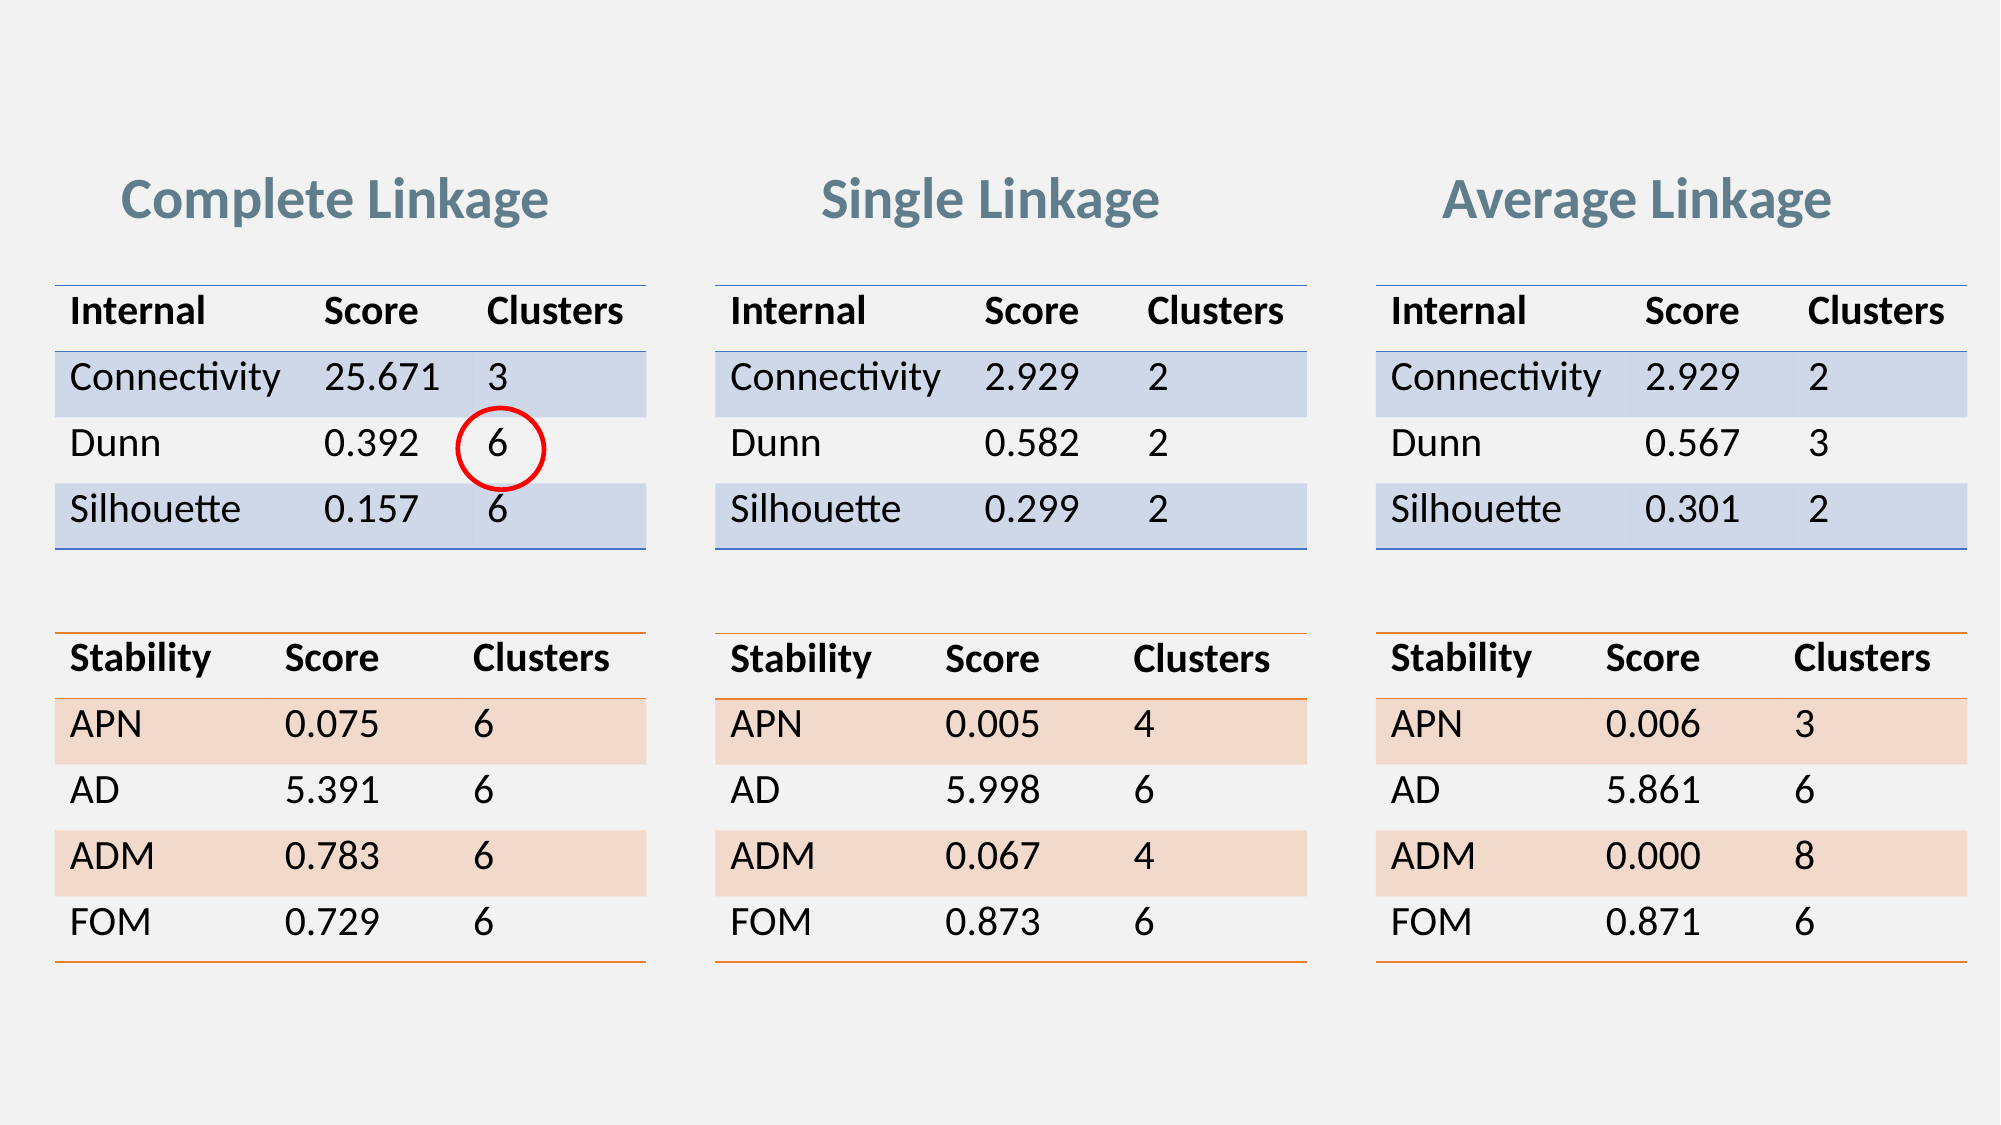

Complete Linkage
Single Linkage
Average Linkage
| Internal | Score | Clusters |
| --- | --- | --- |
| Connectivity | 25.671 | 3 |
| Dunn | 0.392 | 6 |
| Silhouette | 0.157 | 6 |
| Internal | Score | Clusters |
| --- | --- | --- |
| Connectivity | 2.929 | 2 |
| Dunn | 0.582 | 2 |
| Silhouette | 0.299 | 2 |
| Internal | Score | Clusters |
| --- | --- | --- |
| Connectivity | 2.929 | 2 |
| Dunn | 0.567 | 3 |
| Silhouette | 0.301 | 2 |

| Stability | Score | Clusters |
| --- | --- | --- |
| APN | 0.075 | 6 |
| AD | 5.391 | 6 |
| ADM | 0.783 | 6 |
| FOM | 0.729 | 6 |
| Stability | Score | Clusters |
| --- | --- | --- |
| APN | 0.006 | 3 |
| AD | 5.861 | 6 |
| ADM | 0.000 | 8 |
| FOM | 0.871 | 6 |
| Stability | Score | Clusters |
| --- | --- | --- |
| APN | 0.005 | 4 |
| AD | 5.998 | 6 |
| ADM | 0.067 | 4 |
| FOM | 0.873 | 6 |